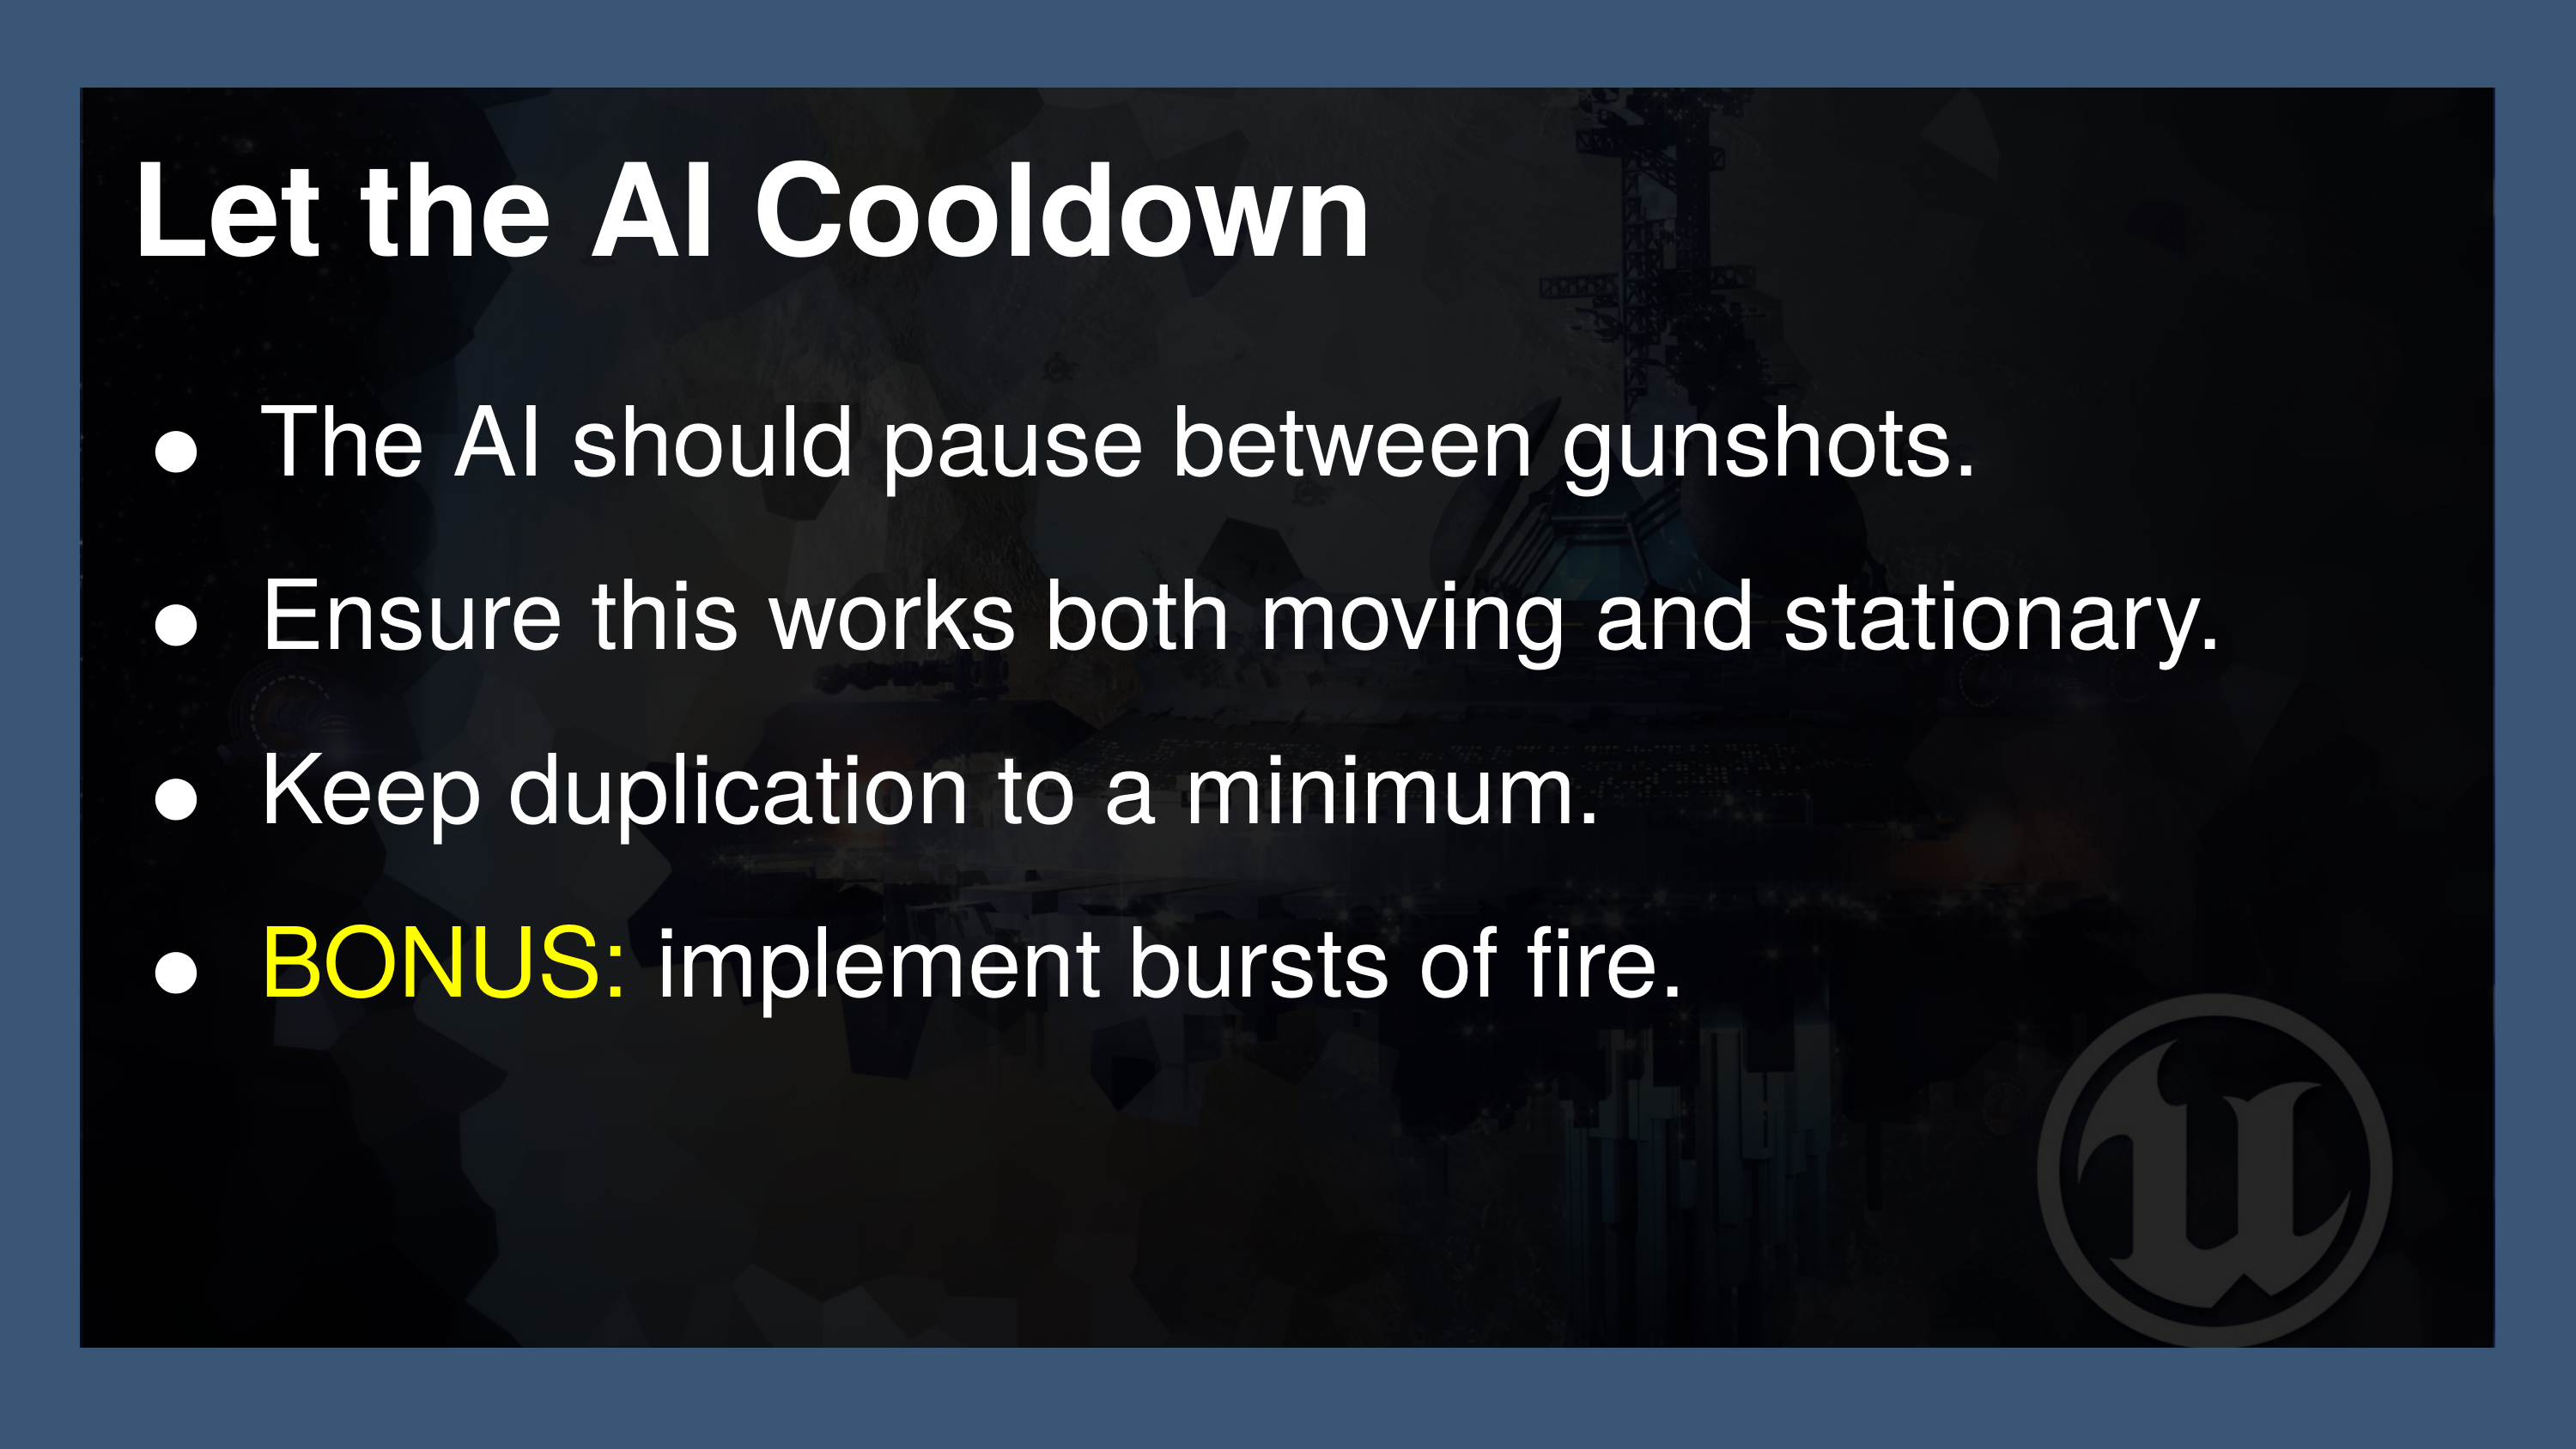

Let the AI Cooldown
The AI should pause between gunshots.
Ensure this works both moving and stationary.
Keep duplication to a minimum.
BONUS: implement bursts of fire.